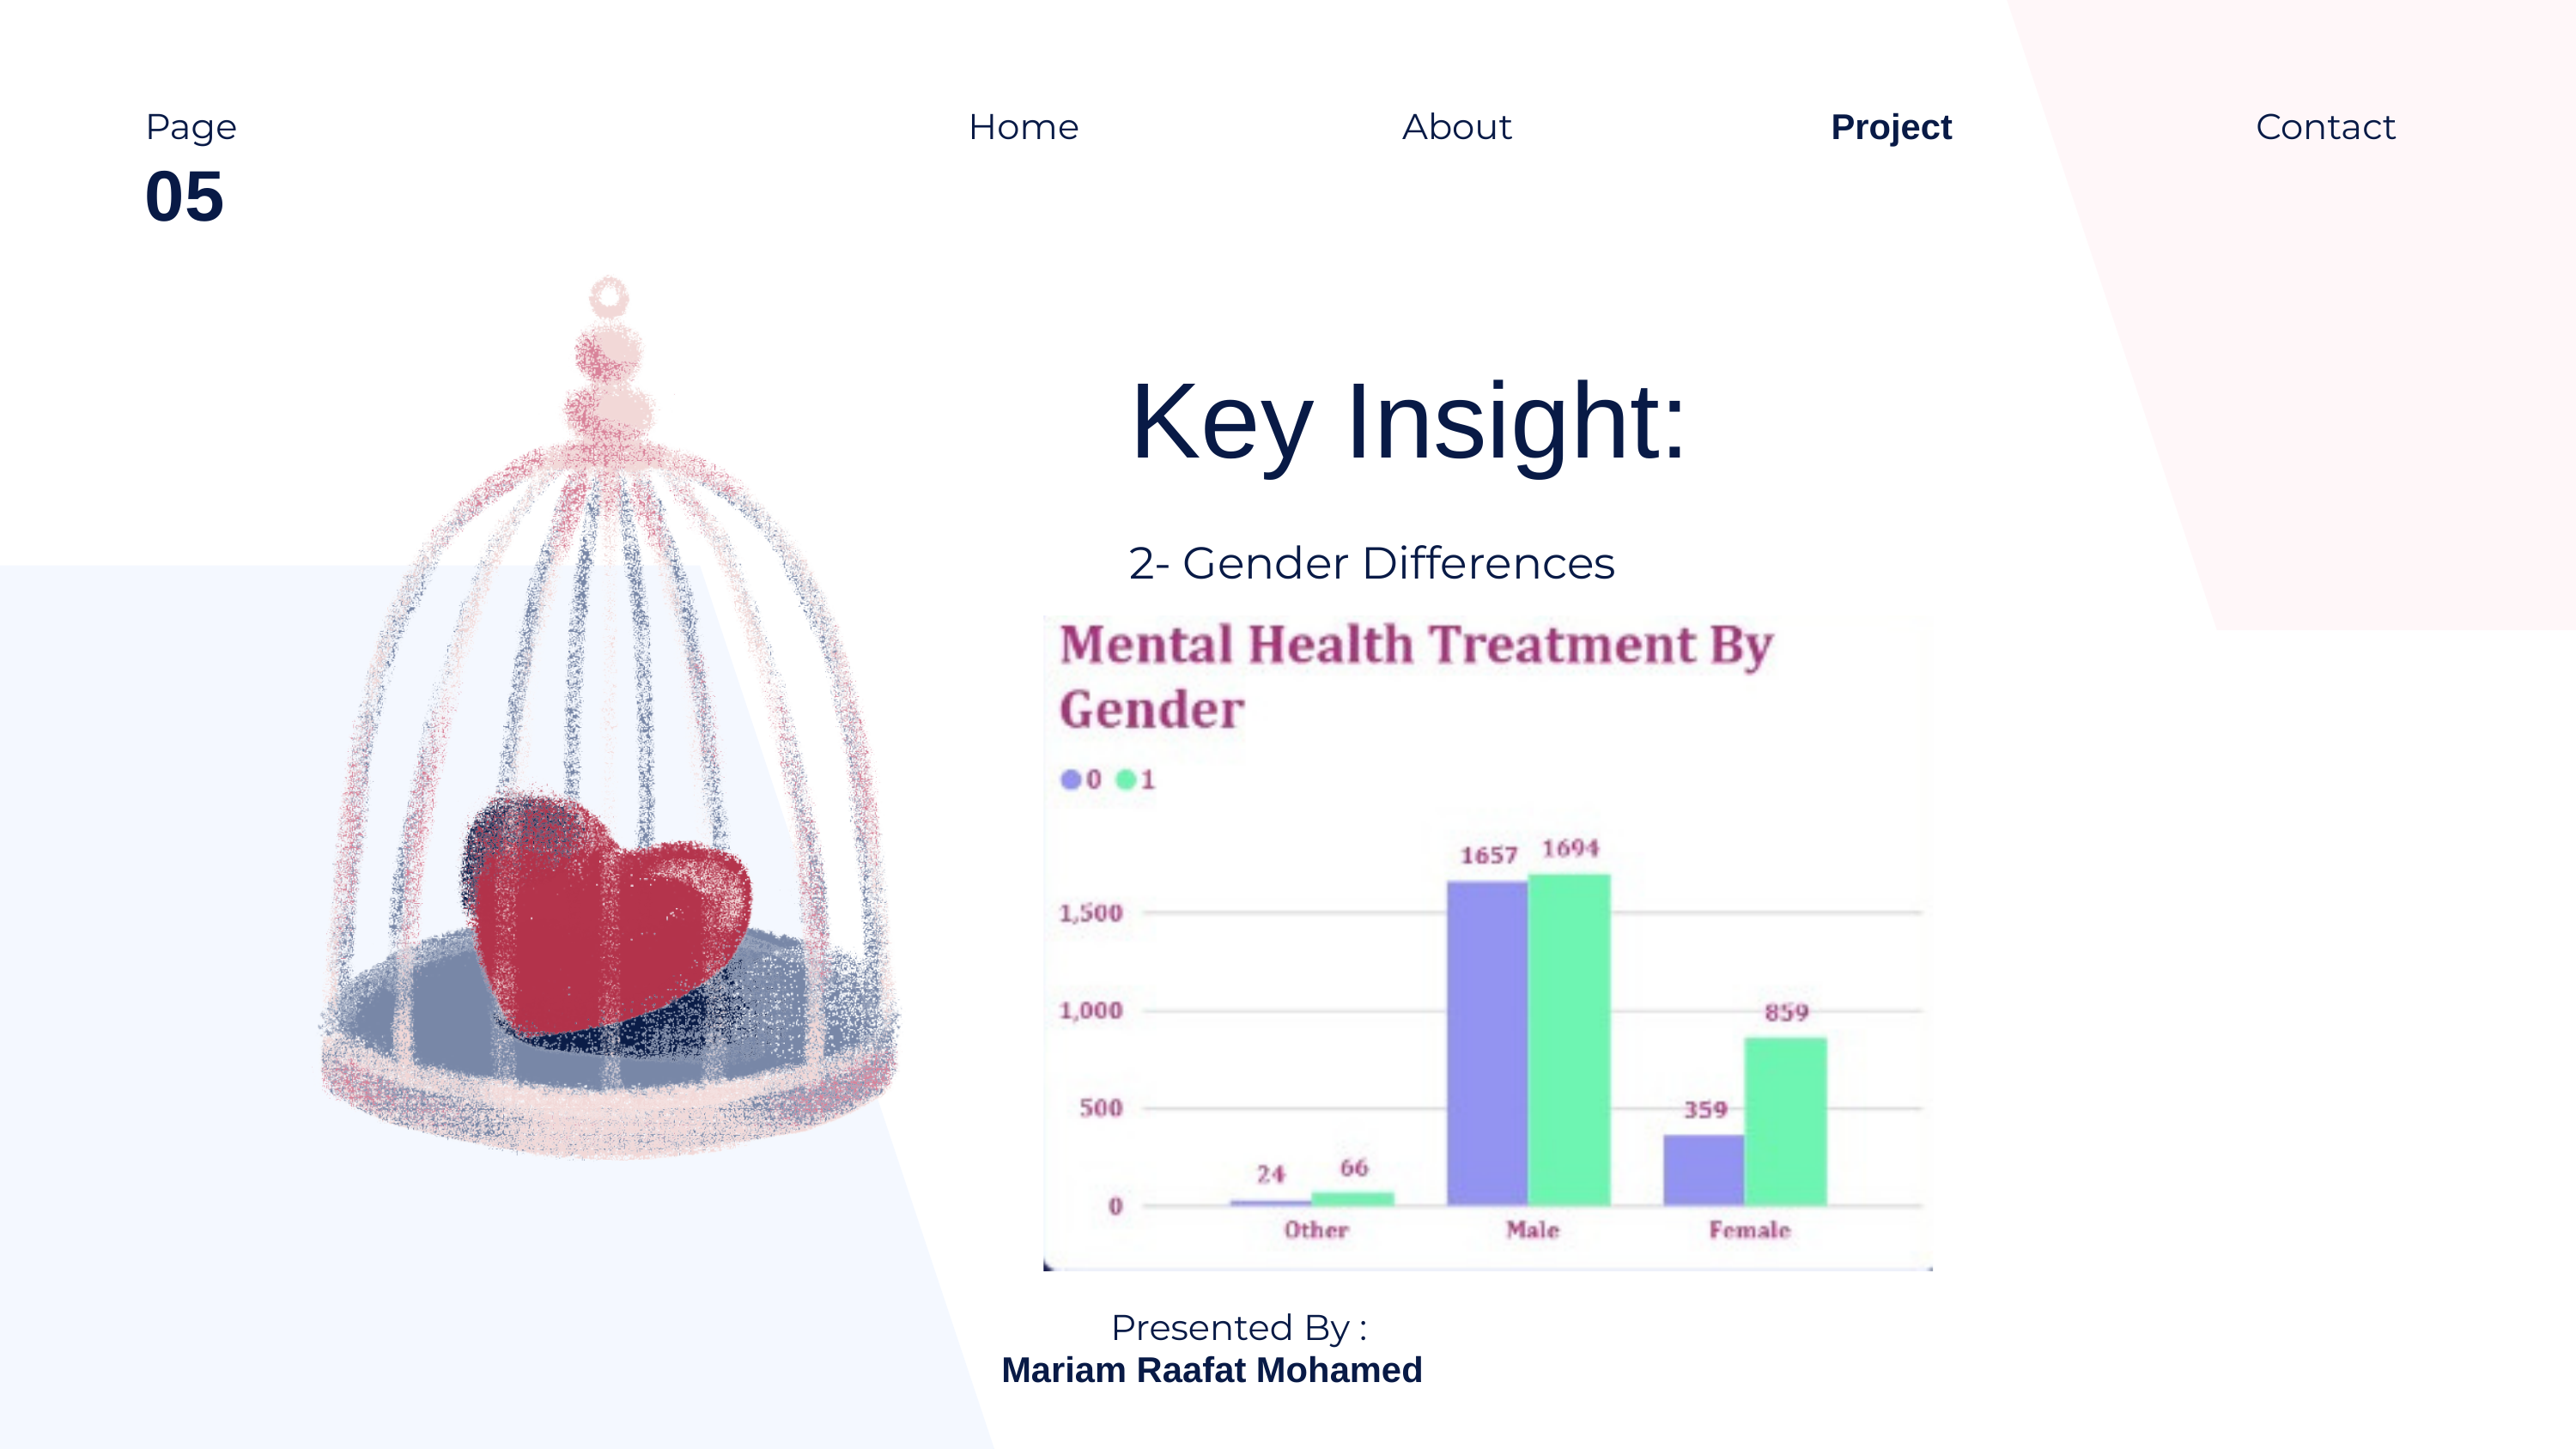

Page
Home
About
Project
Contact
05

Key Insight:
2- Gender Differences

Presented By :
Mariam Raafat Mohamed